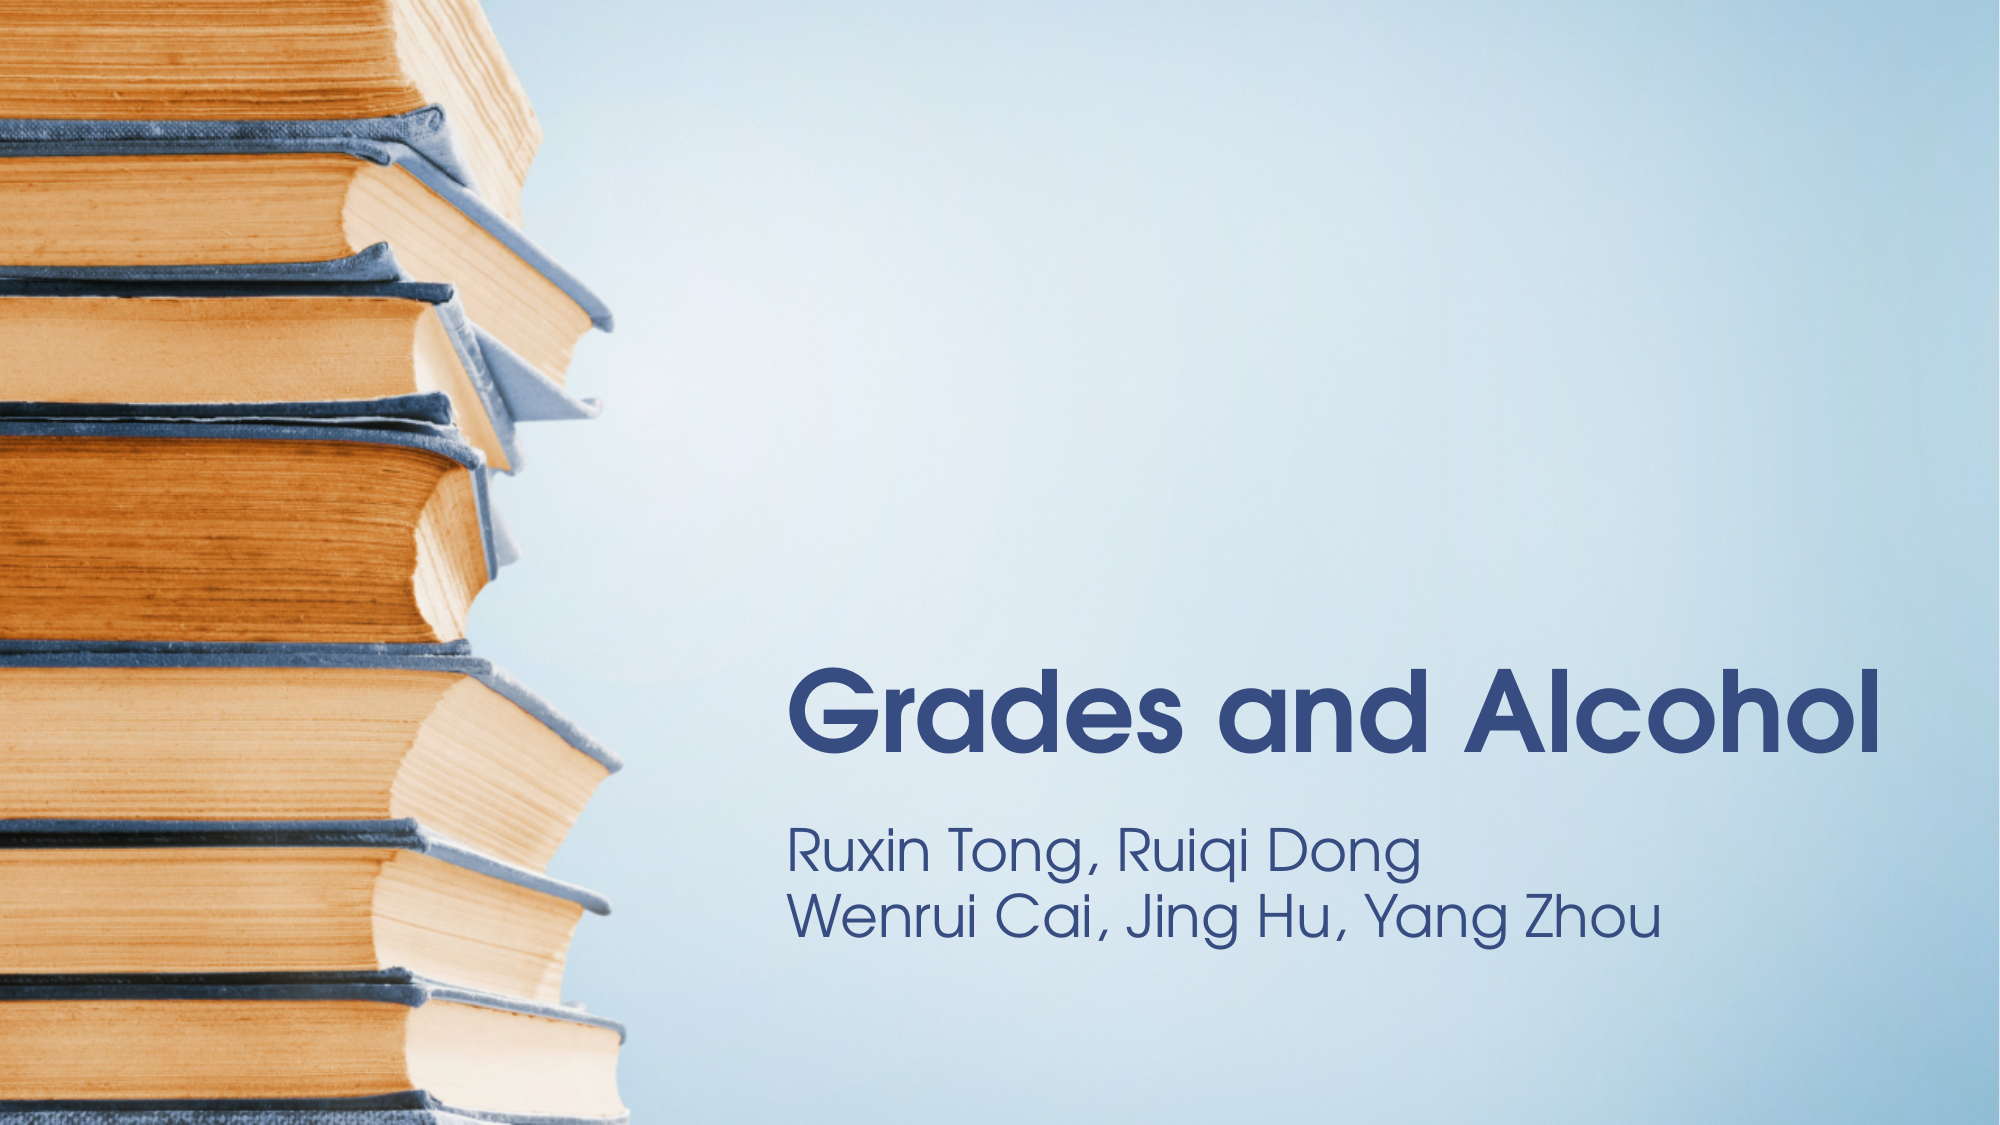

# Grades and Alcohol
Ruxin Tong, Ruiqi Dong
Wenrui Cai, Jing Hu, Yang Zhou